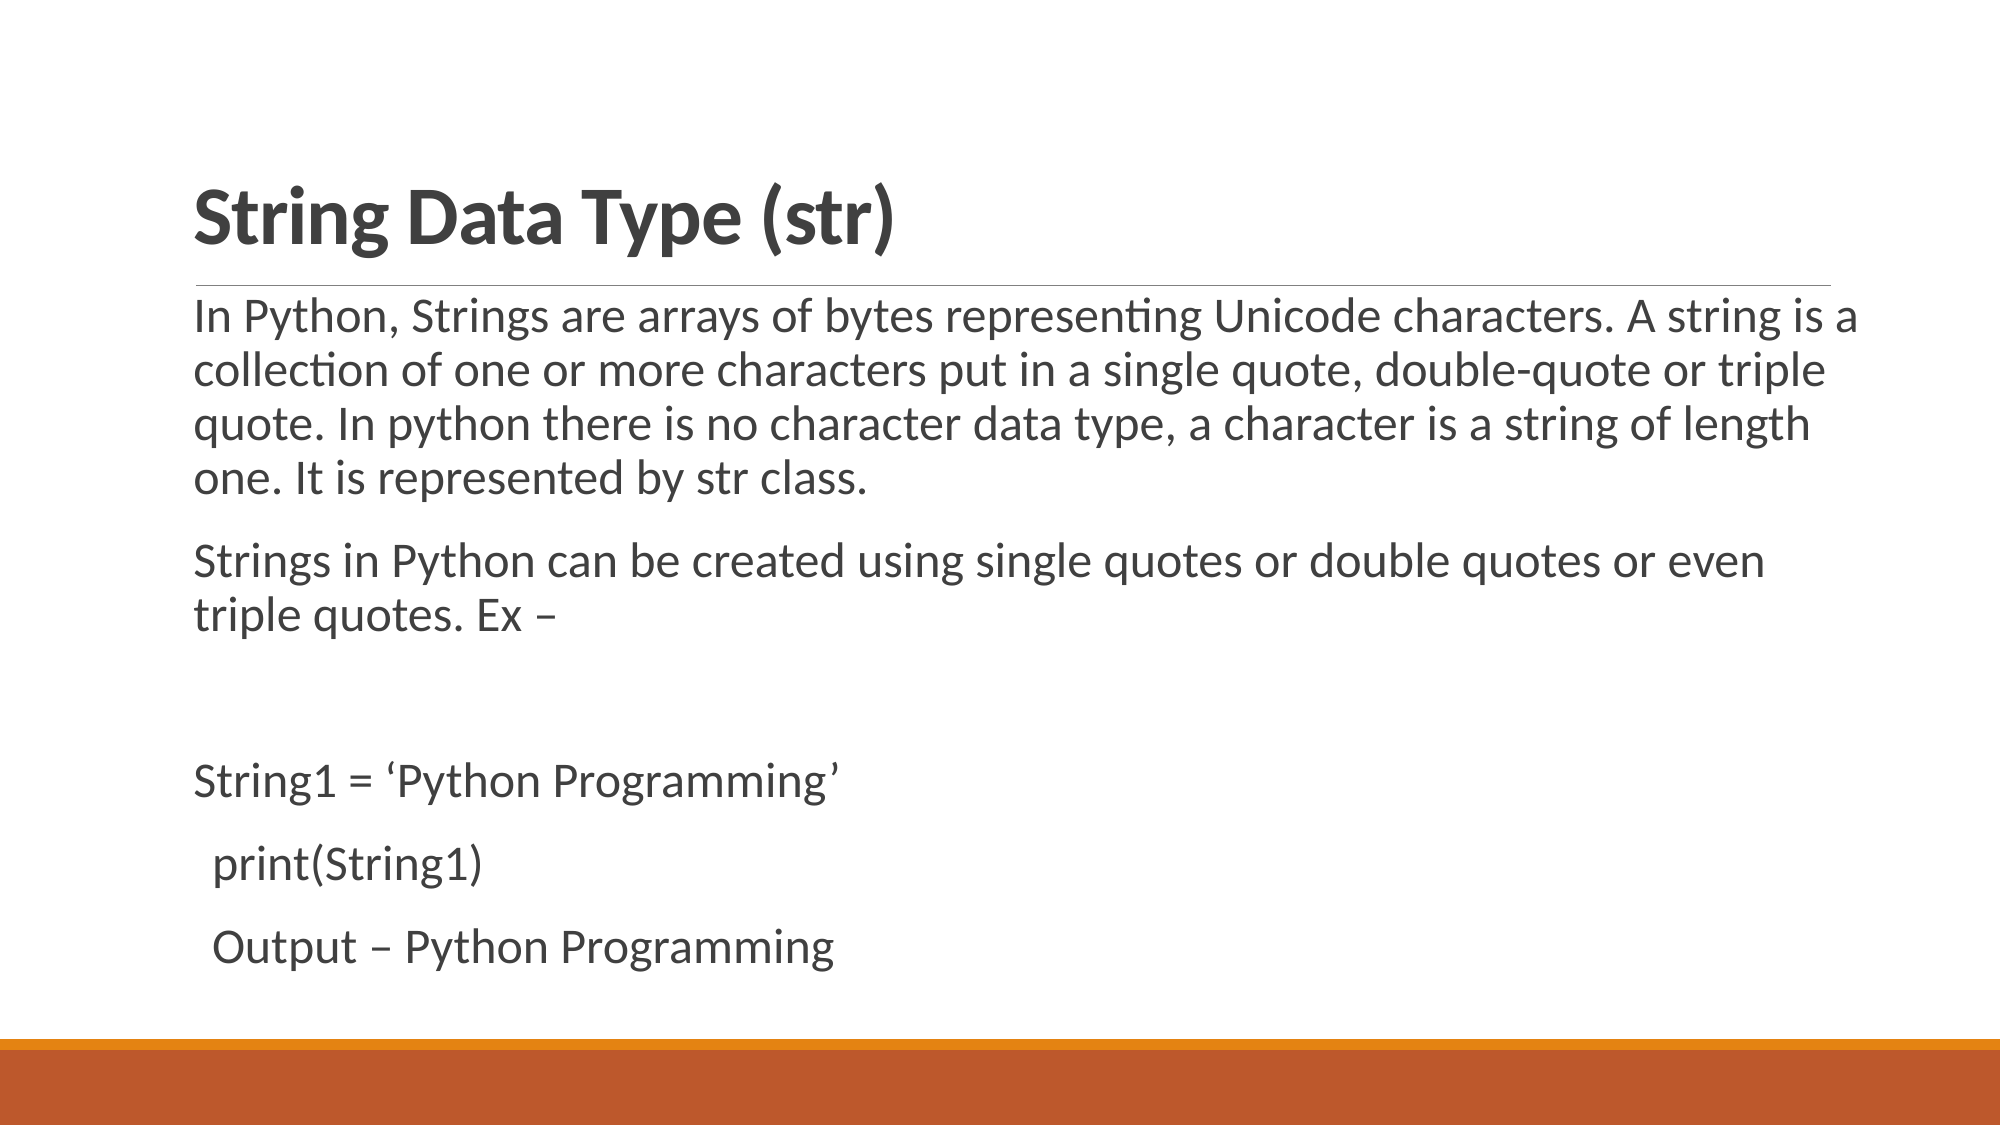

# String Data Type (str)
In Python, Strings are arrays of bytes representing Unicode characters. A string is a collection of one or more characters put in a single quote, double-quote or triple quote. In python there is no character data type, a character is a string of length one. It is represented by str class.
Strings in Python can be created using single quotes or double quotes or even triple quotes. Ex –

String1 = ‘Python Programming’
   print(String1)
   Output – Python Programming